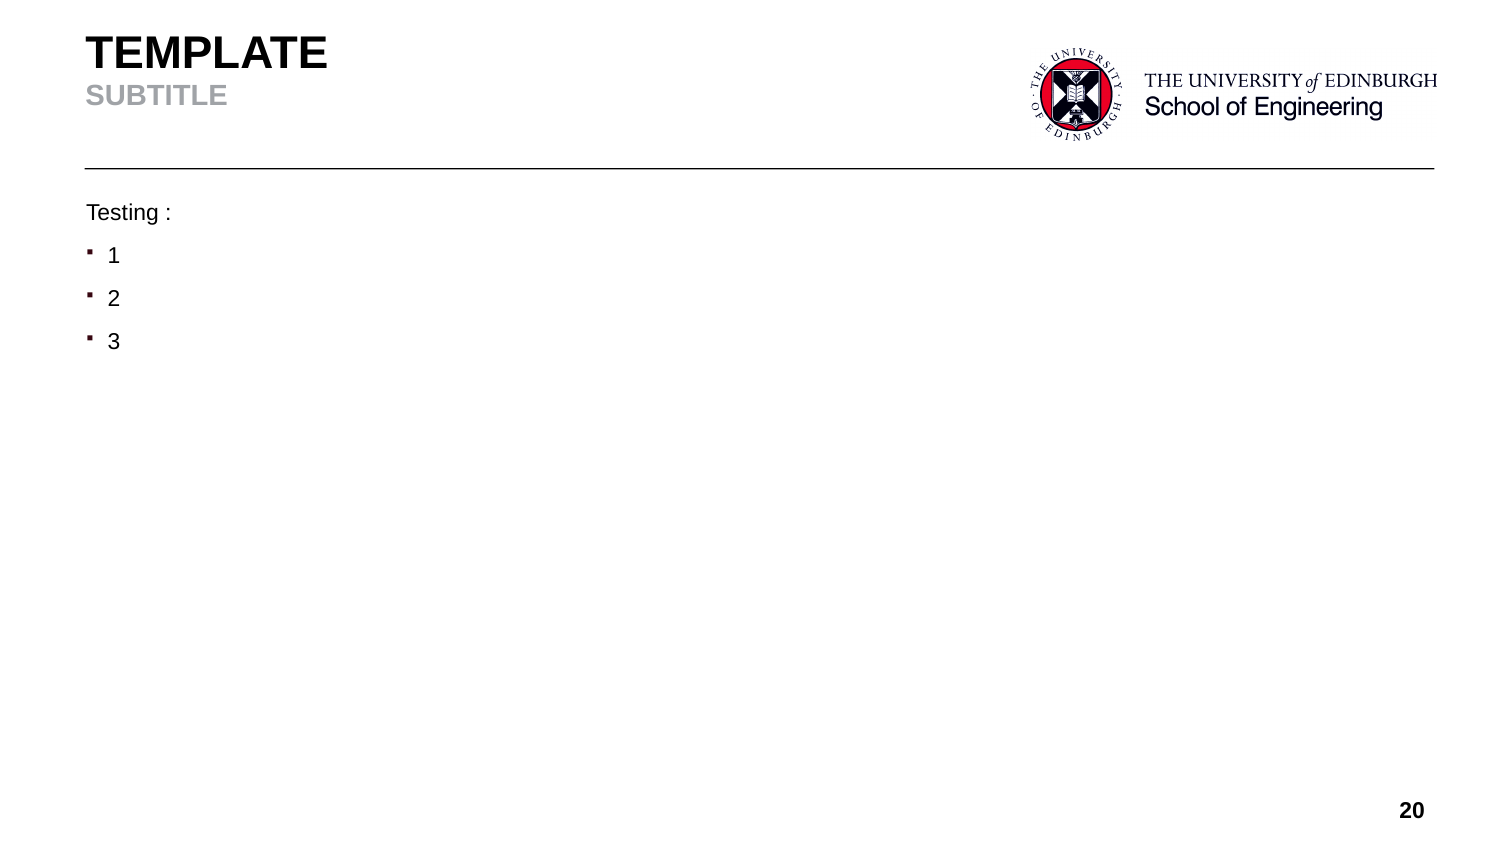

# TEMPLATE SUBTITLE
Testing :
1
2
3